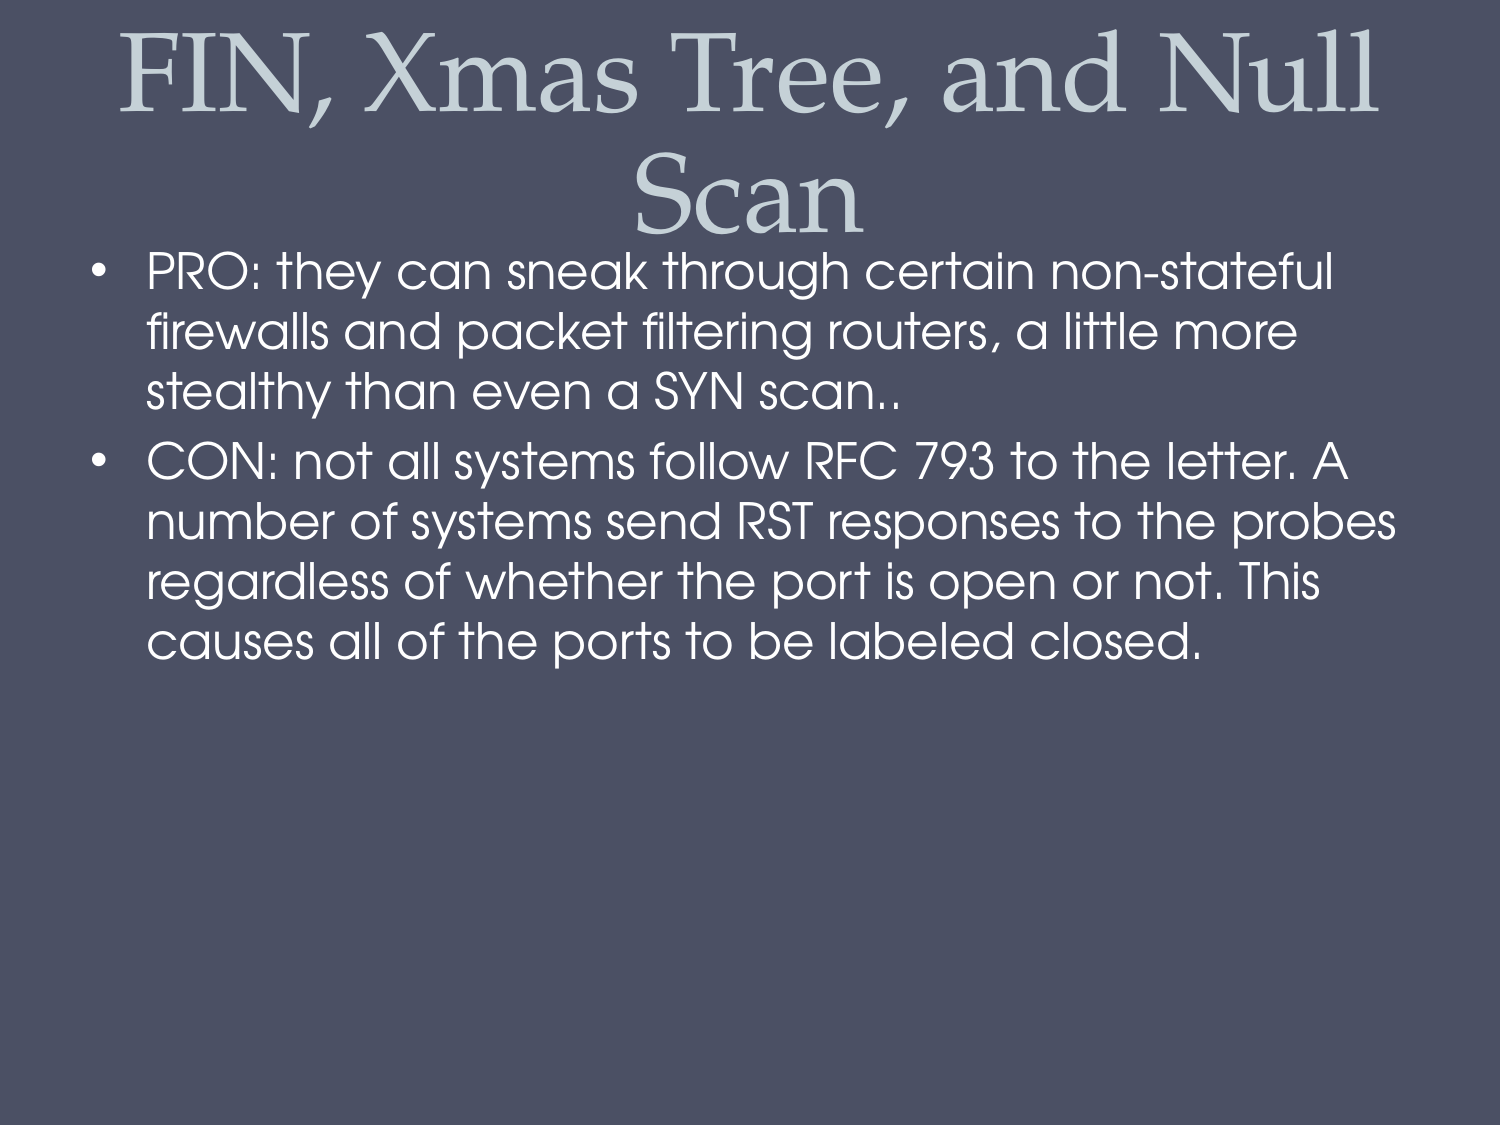

# FIN, Xmas Tree, and Null Scan
PRO: they can sneak through certain non-stateful firewalls and packet filtering routers, a little more stealthy than even a SYN scan..
CON: not all systems follow RFC 793 to the letter. A number of systems send RST responses to the probes regardless of whether the port is open or not. This causes all of the ports to be labeled closed.